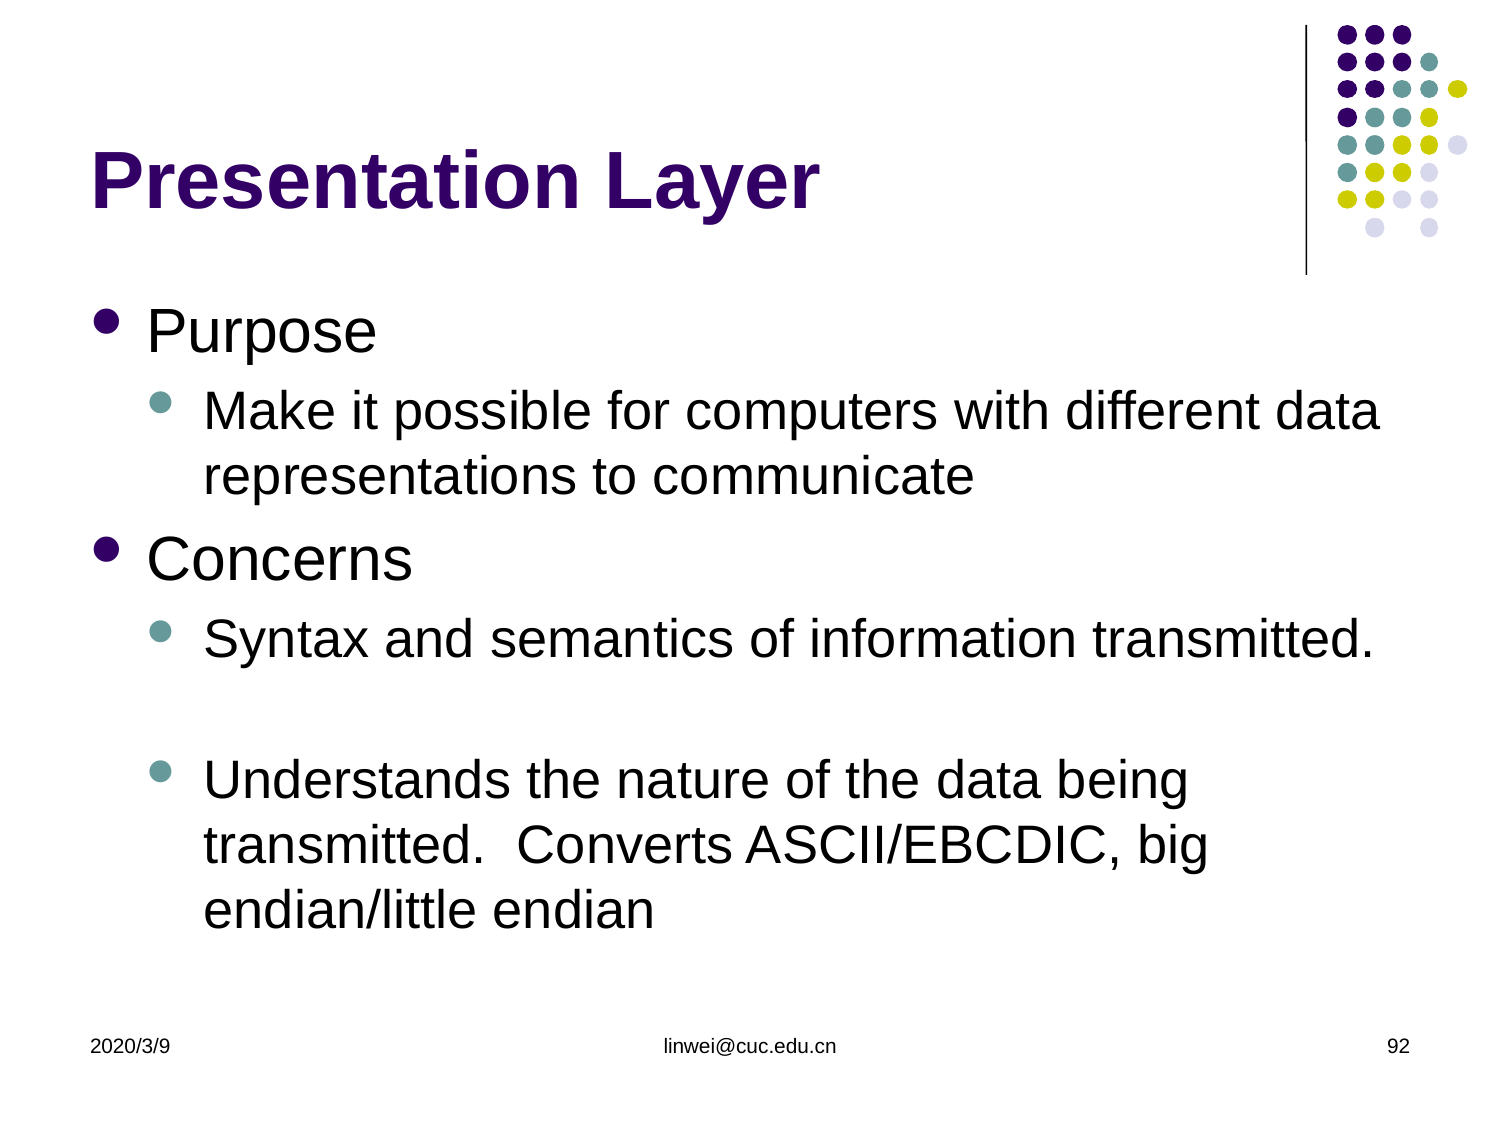

# Presentation Layer
Purpose
Make it possible for computers with different data representations to communicate
Concerns
Syntax and semantics of information transmitted.
Understands the nature of the data being transmitted.  Converts ASCII/EBCDIC, big endian/little endian

2020/3/9
linwei@cuc.edu.cn
92